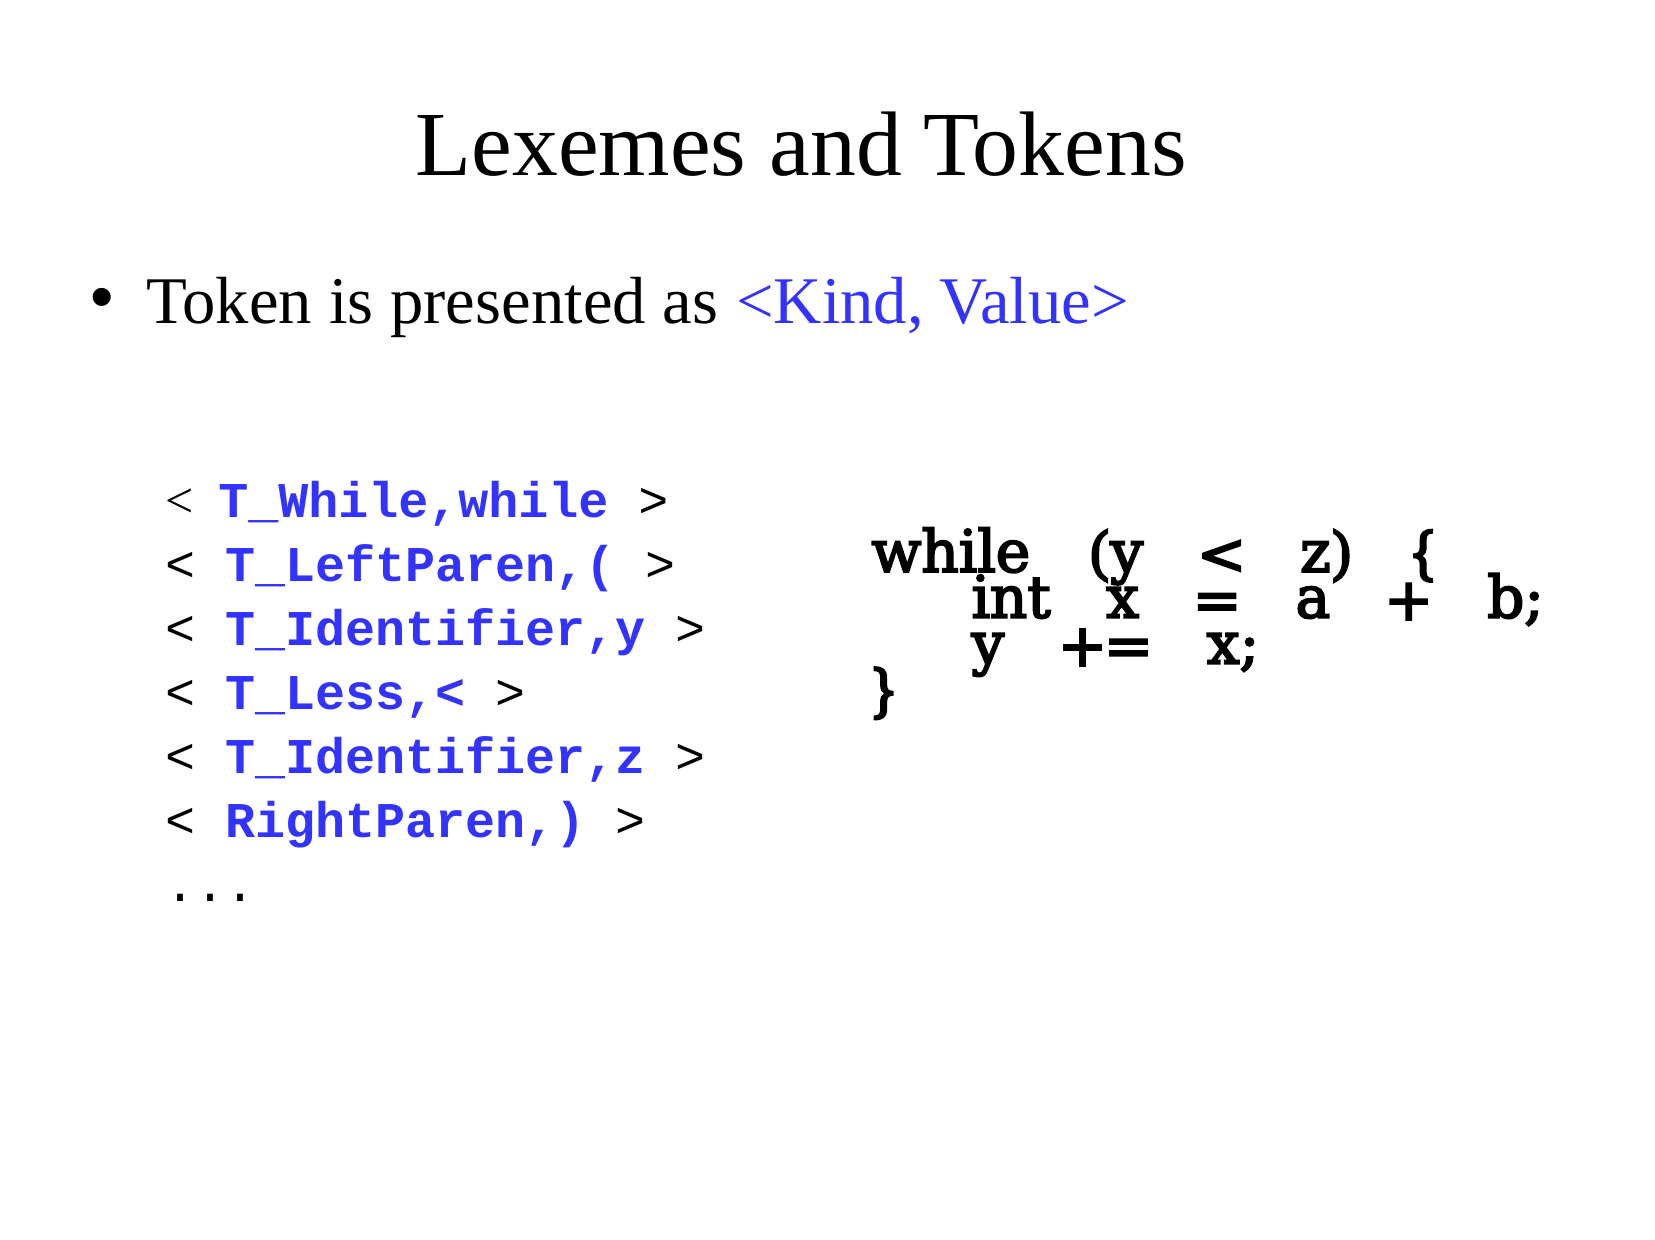

# Lexemes and Tokens
Token is presented as <Kind, Value>

<  T_While,while >
< T_LeftParen,( >
< T_Identifier,y >
< T_Less,< >
< T_Identifier,z >
< RightParen,) >
...

while   (y   <   z)   {
	int   x   =   a   +   b;
	y   +=   x;
}